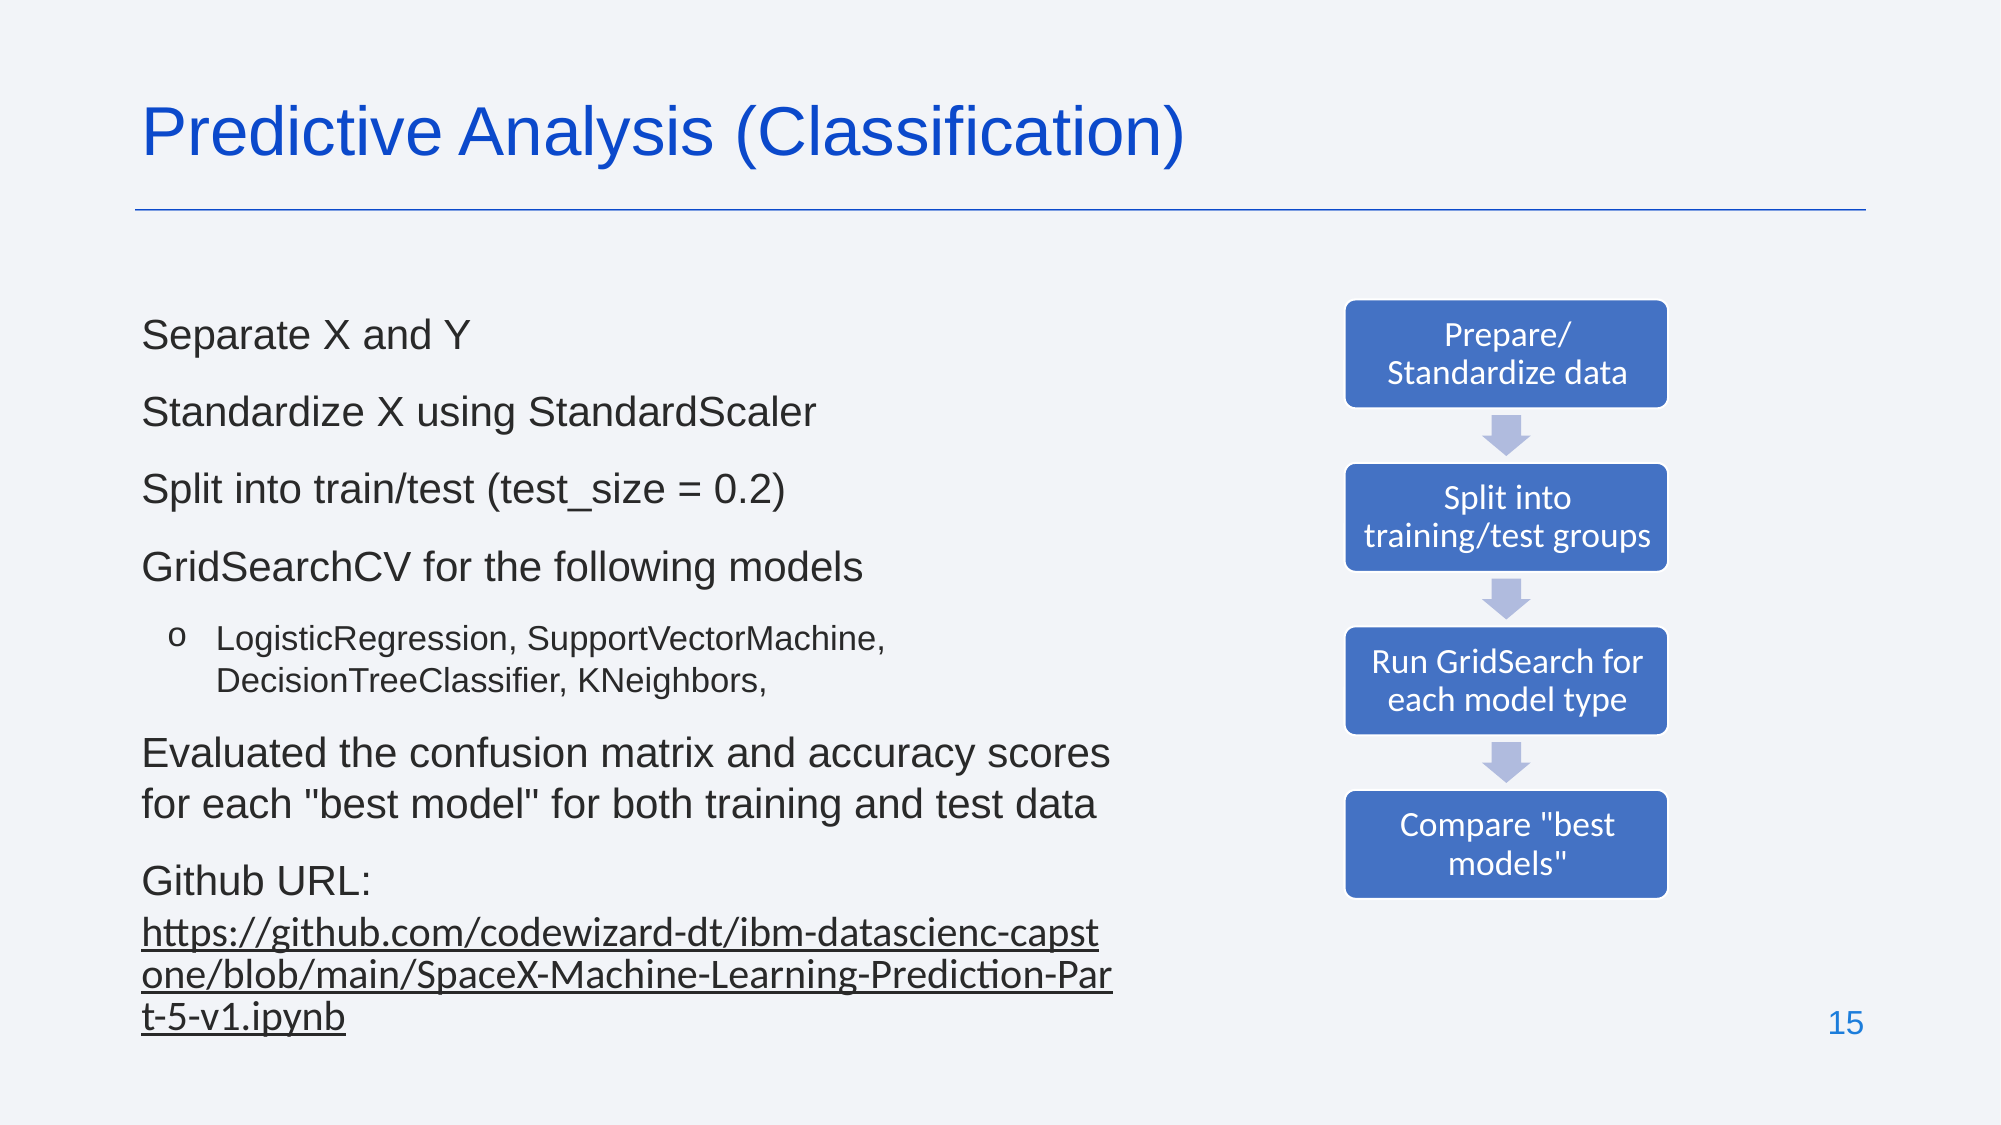

Predictive Analysis (Classification)
Prepare/Standardize data

Split into training/test groups

Run GridSearch for each model type

Compare "best models"
Separate X and Y
Standardize X using StandardScaler
Split into train/test (test_size = 0.2)
GridSearchCV for the following models
LogisticRegression, SupportVectorMachine, DecisionTreeClassifier, KNeighbors,
Evaluated the confusion matrix and accuracy scores for each "best model" for both training and test data
Github URL: https://github.com/codewizard-dt/ibm-datascienc-capstone/blob/main/SpaceX-Machine-Learning-Prediction-Part-5-v1.ipynb

15